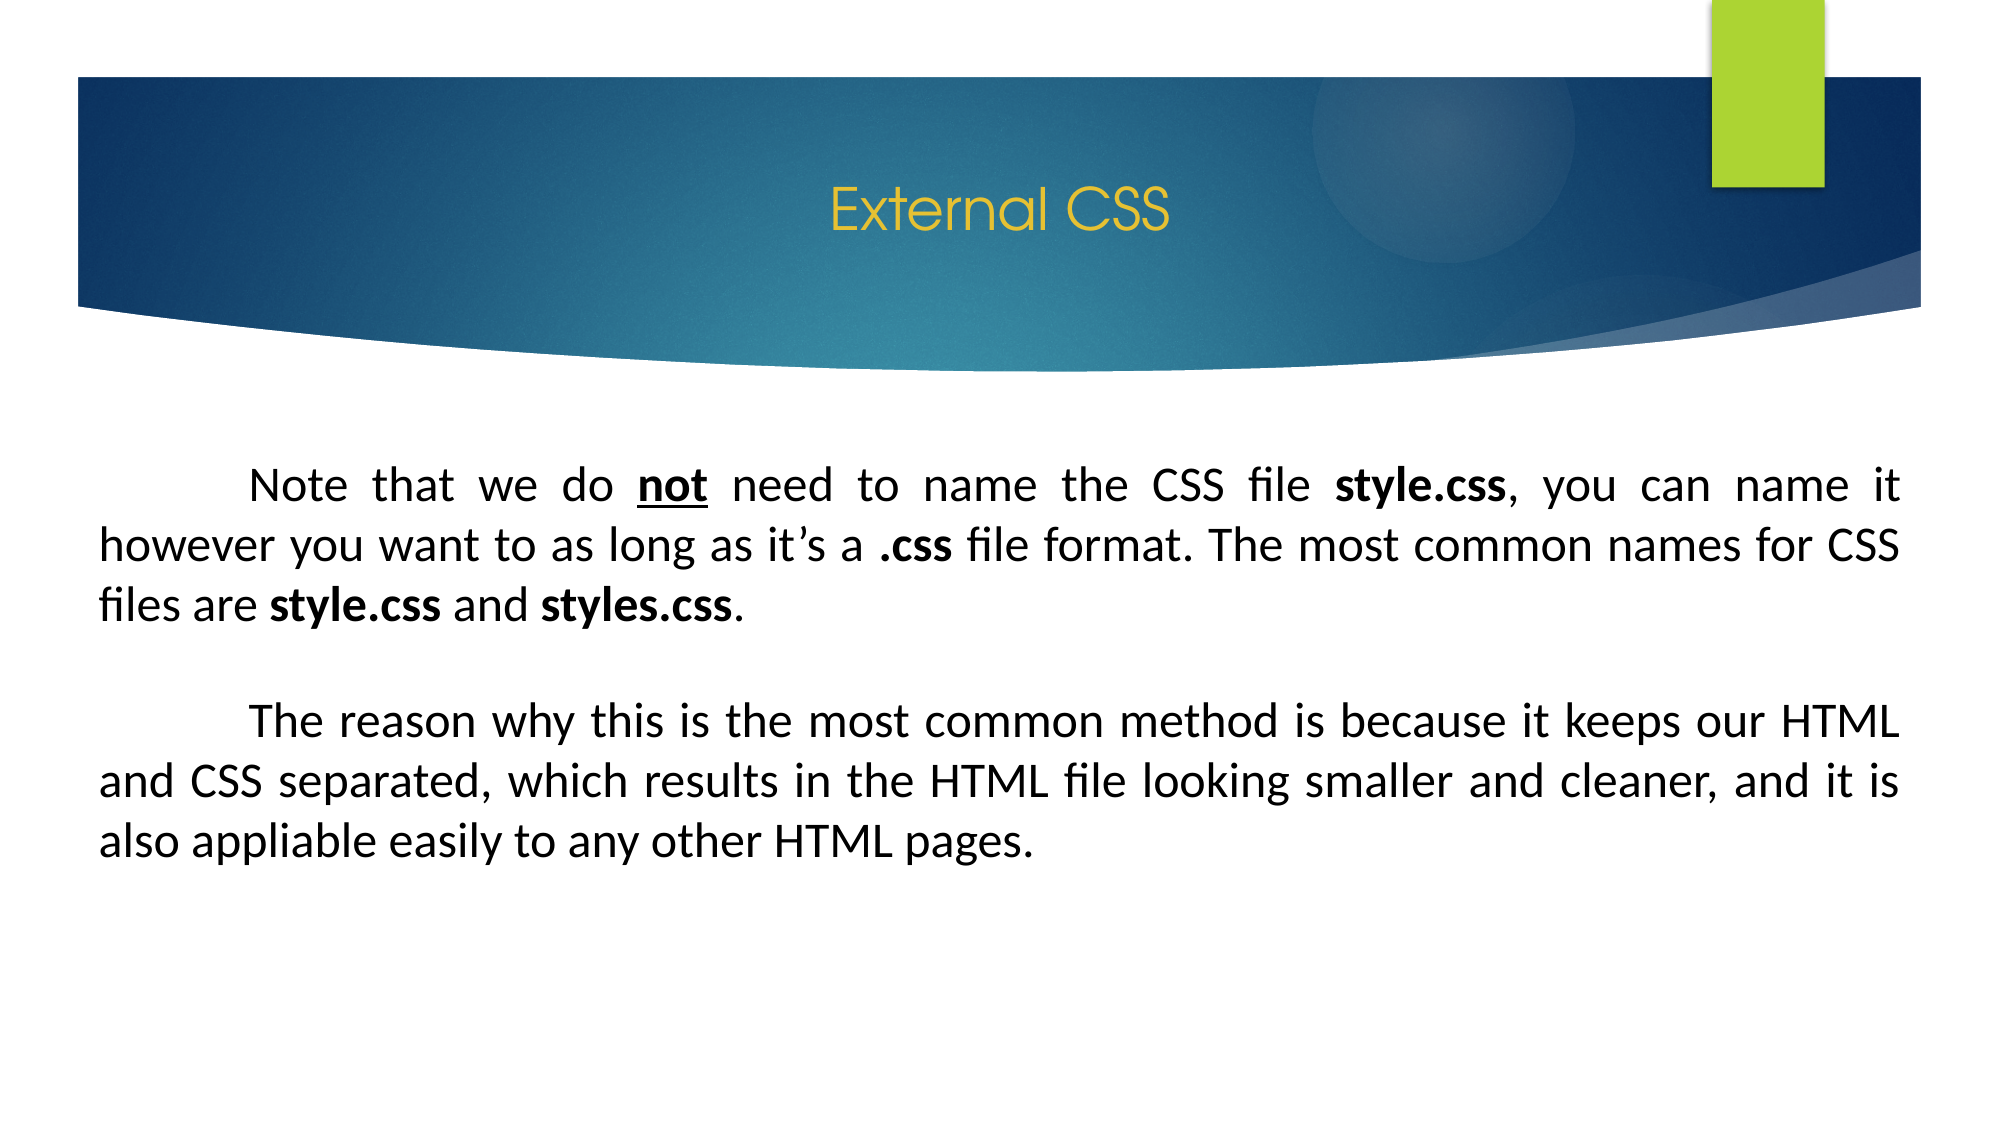

# External CSS
	Note that we do not need to name the CSS file style.css, you can name it however you want to as long as it’s a .css file format. The most common names for CSS files are style.css and styles.css.
	The reason why this is the most common method is because it keeps our HTML and CSS separated, which results in the HTML file looking smaller and cleaner, and it is also appliable easily to any other HTML pages.